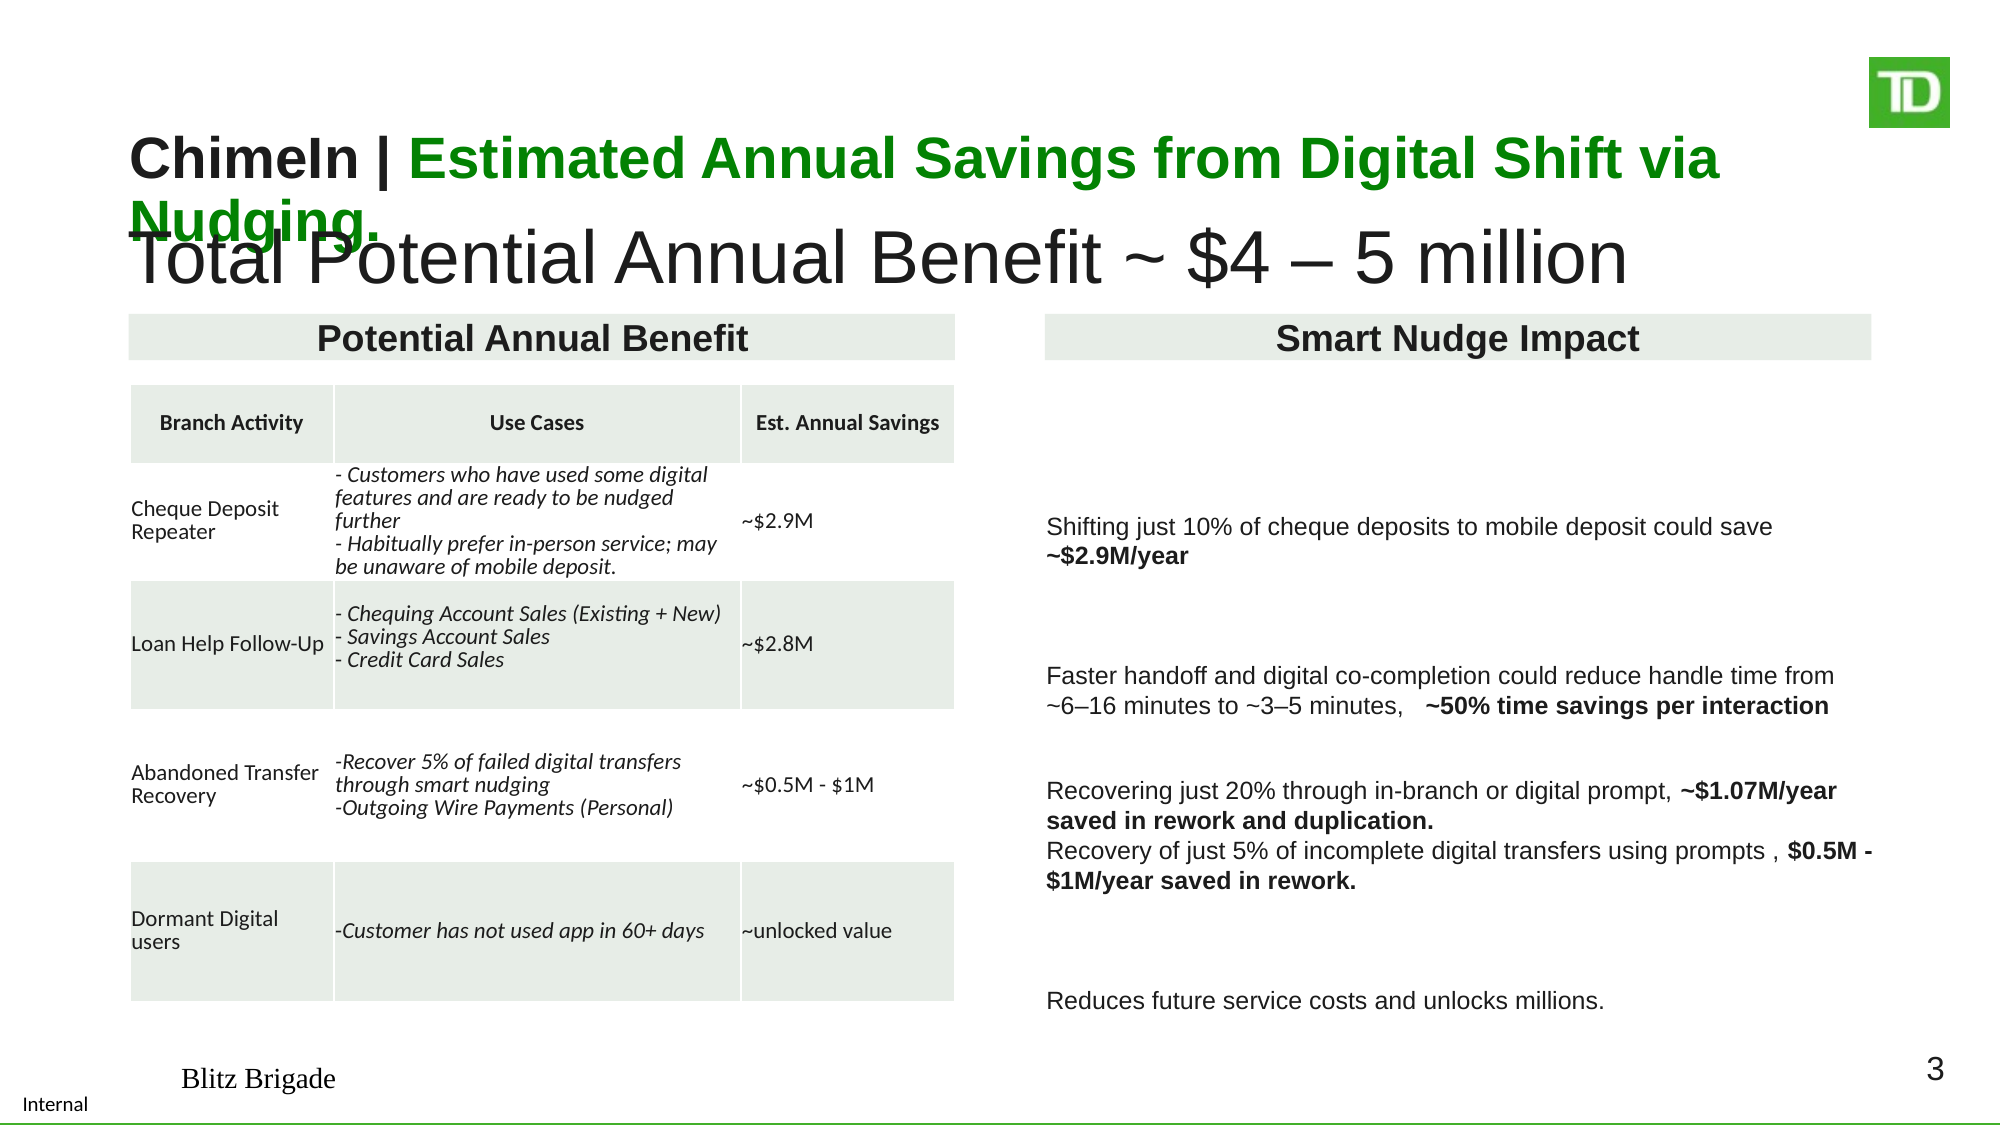

# ChimeIn | Estimated Annual Savings from Digital Shift via Nudging.
Total Potential Annual Benefit ~ $4 – 5 million
Smart Nudge Impact
Potential Annual Benefit

Shifting just 10% of cheque deposits to mobile deposit could save  ~$2.9M/year

Faster handoff and digital co-completion could reduce handle time from ~6–16 minutes to ~3–5 minutes,   ~50% time savings per interaction

Recovering just 20% through in-branch or digital prompt, ~$1.07M/year saved in rework and duplication.
Recovery of just 5% of incomplete digital transfers using prompts , $0.5M - $1M/year saved in rework.

Reduces future service costs and unlocks millions.
| Branch Activity | Use Cases | Est. Annual Savings |
| --- | --- | --- |
| Cheque Deposit Repeater | - Customers who have used some digital features and are ready to be nudged further - Habitually prefer in-person service; may be unaware of mobile deposit. | ~$2.9M |
| Loan Help Follow-Up | - Chequing Account Sales (Existing + New) - Savings Account Sales - Credit Card Sales | ~$2.8M |
| Abandoned Transfer Recovery | -Recover 5% of failed digital transfers through smart nudging -Outgoing Wire Payments (Personal) | ~$0.5M - $1M |
| Dormant Digital users | -Customer has not used app in 60+ days | ~unlocked value |
Blitz Brigade